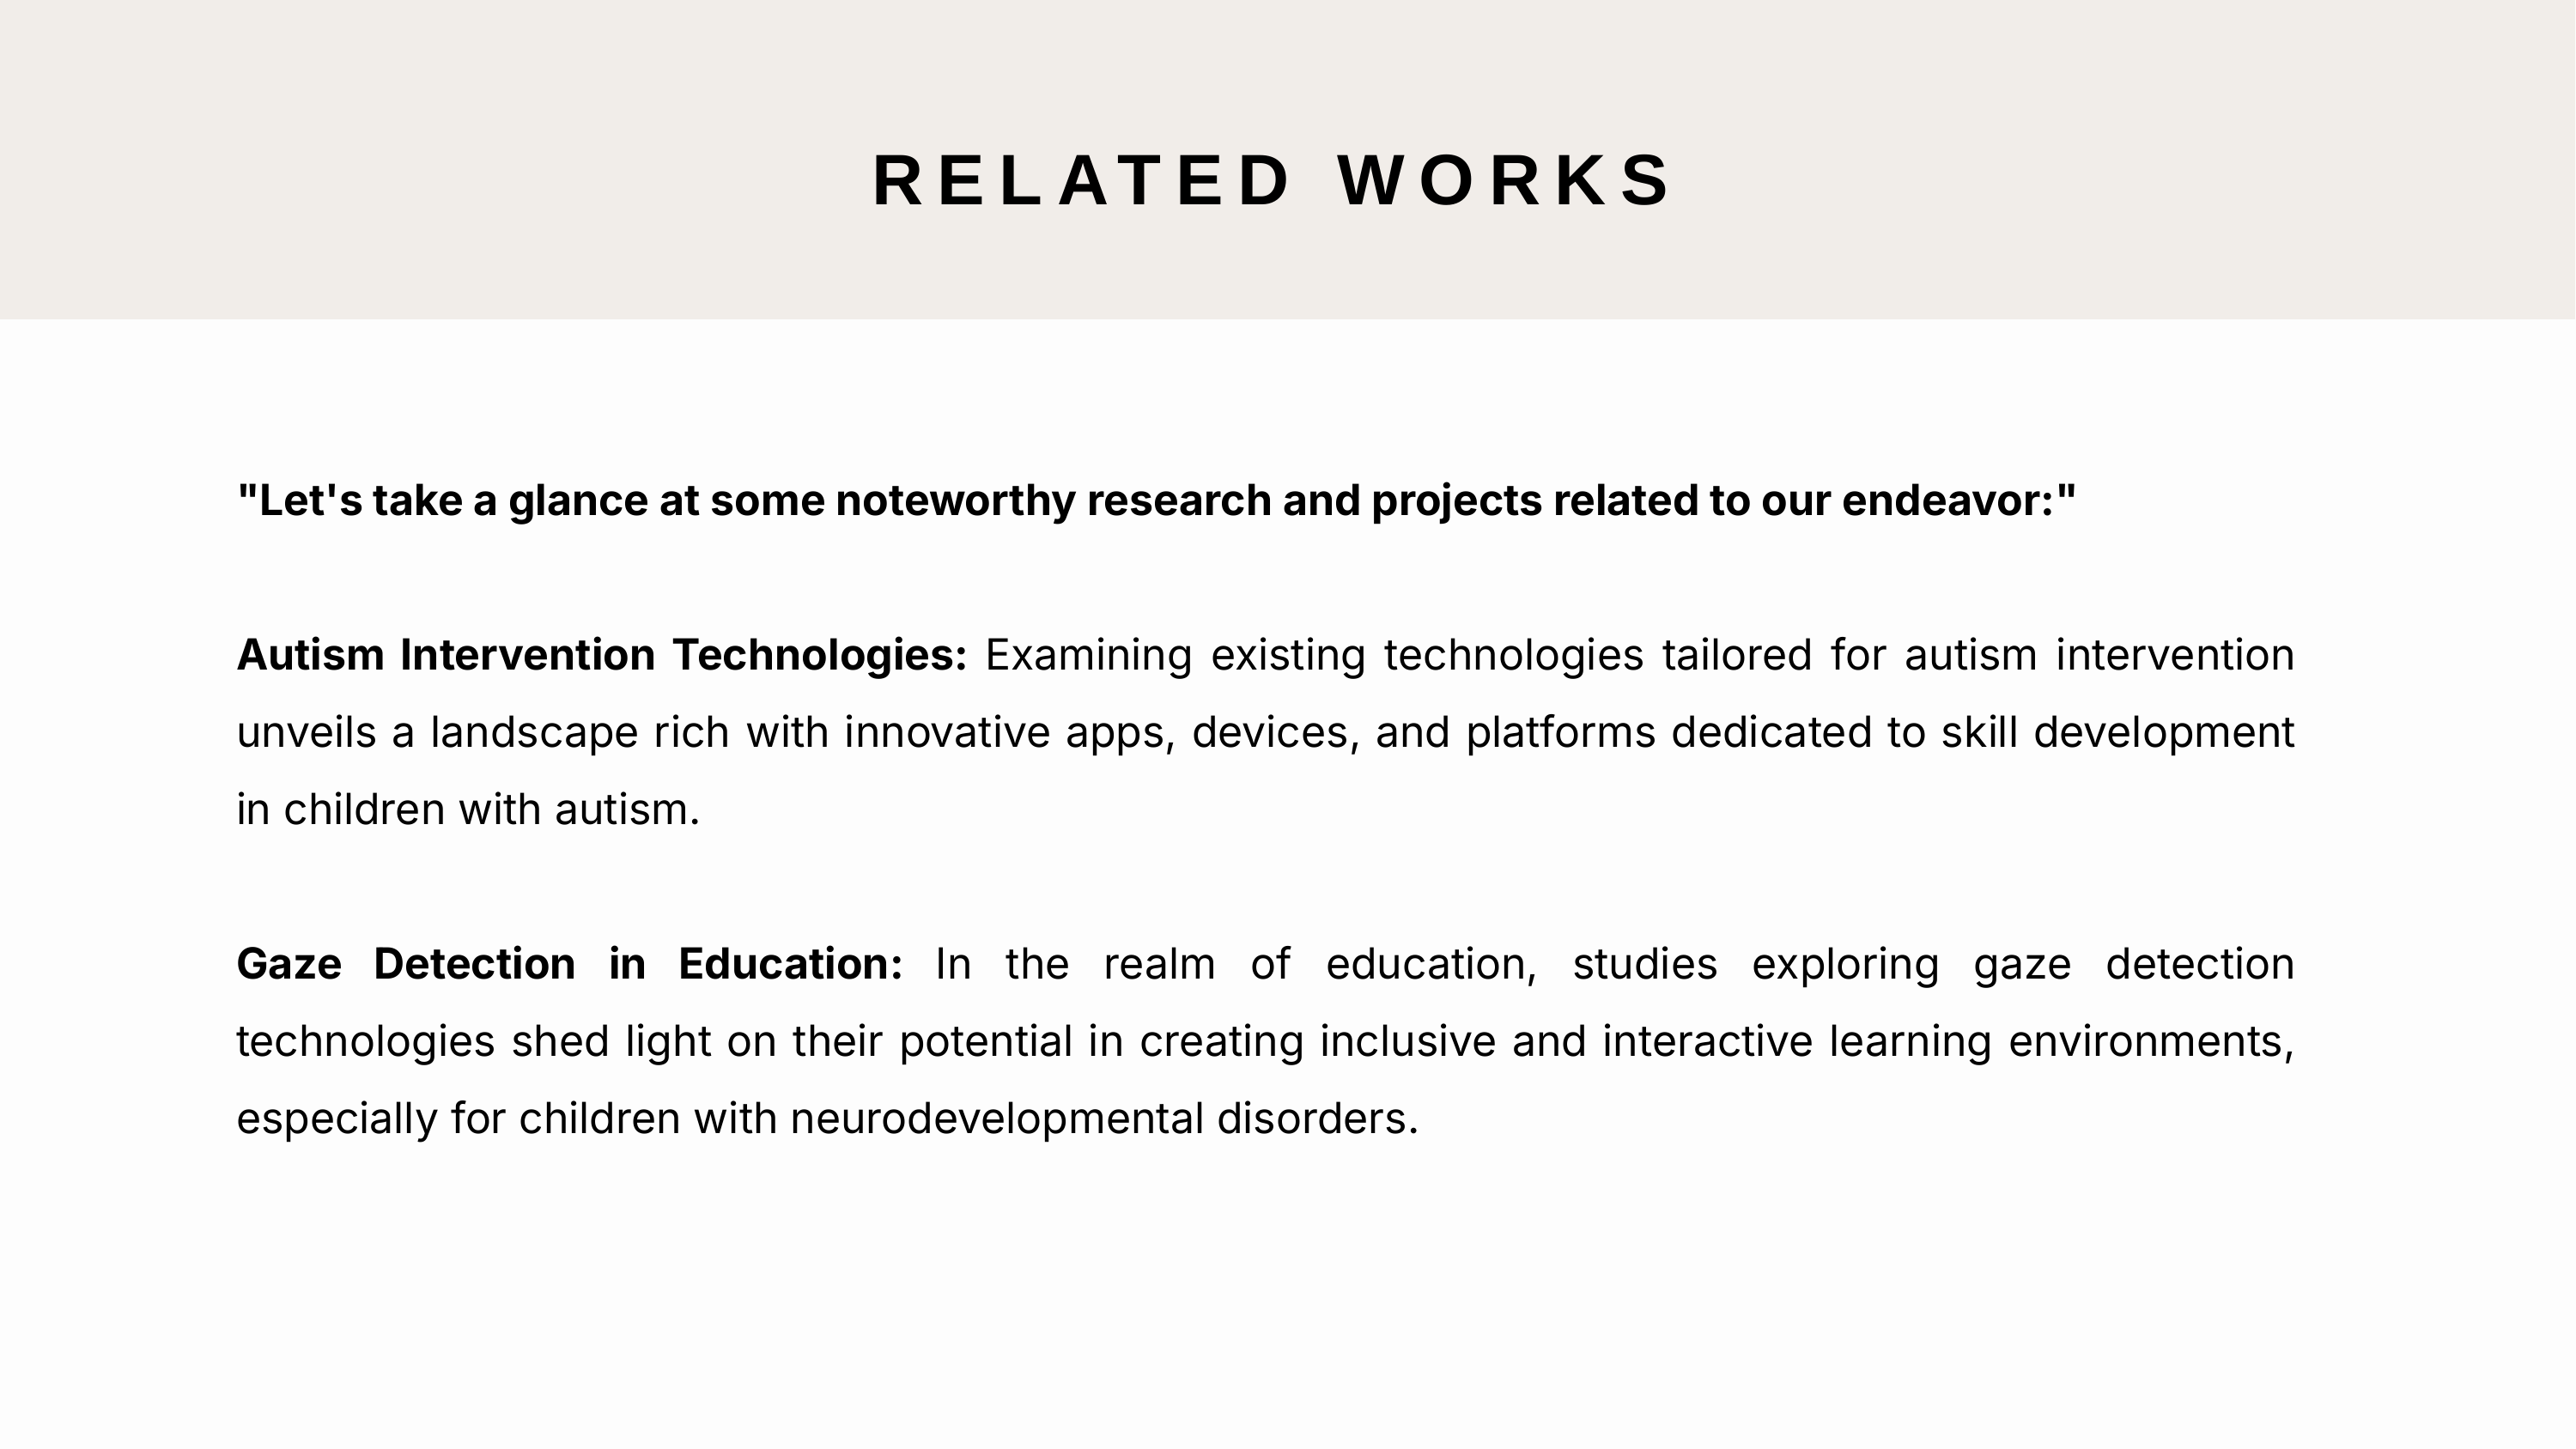

RELATED WORKS
"Let's take a glance at some noteworthy research and projects related to our endeavor:"

Autism Intervention Technologies: Examining existing technologies tailored for autism intervention unveils a landscape rich with innovative apps, devices, and platforms dedicated to skill development in children with autism.

Gaze Detection in Education: In the realm of education, studies exploring gaze detection technologies shed light on their potential in creating inclusive and interactive learning environments, especially for children with neurodevelopmental disorders.